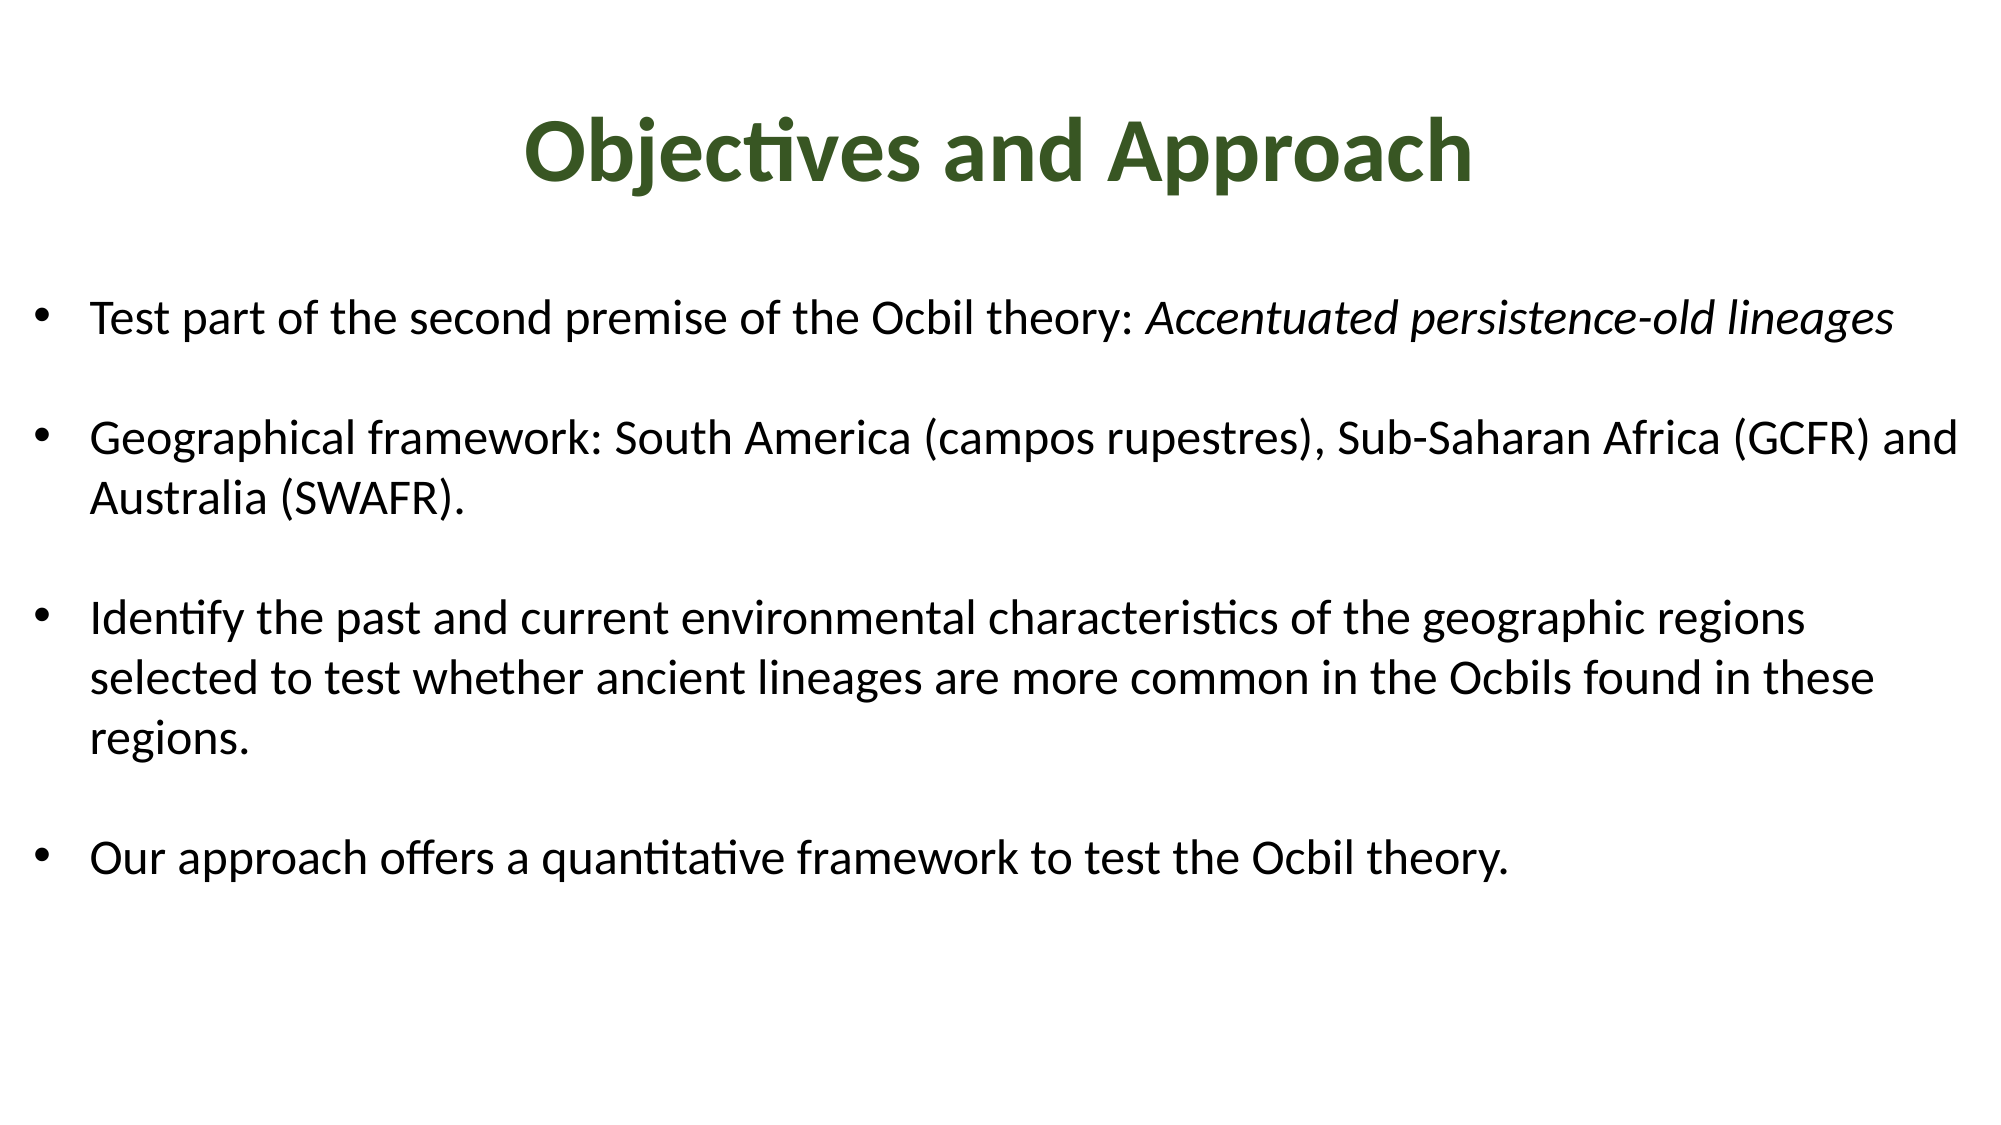

# Objectives and Approach
Test part of the second premise of the Ocbil theory: Accentuated persistence-old lineages

Geographical framework: South America (campos rupestres), Sub-Saharan Africa (GCFR) and Australia (SWAFR).

Identify the past and current environmental characteristics of the geographic regions selected to test whether ancient lineages are more common in the Ocbils found in these regions.

Our approach offers a quantitative framework to test the Ocbil theory.